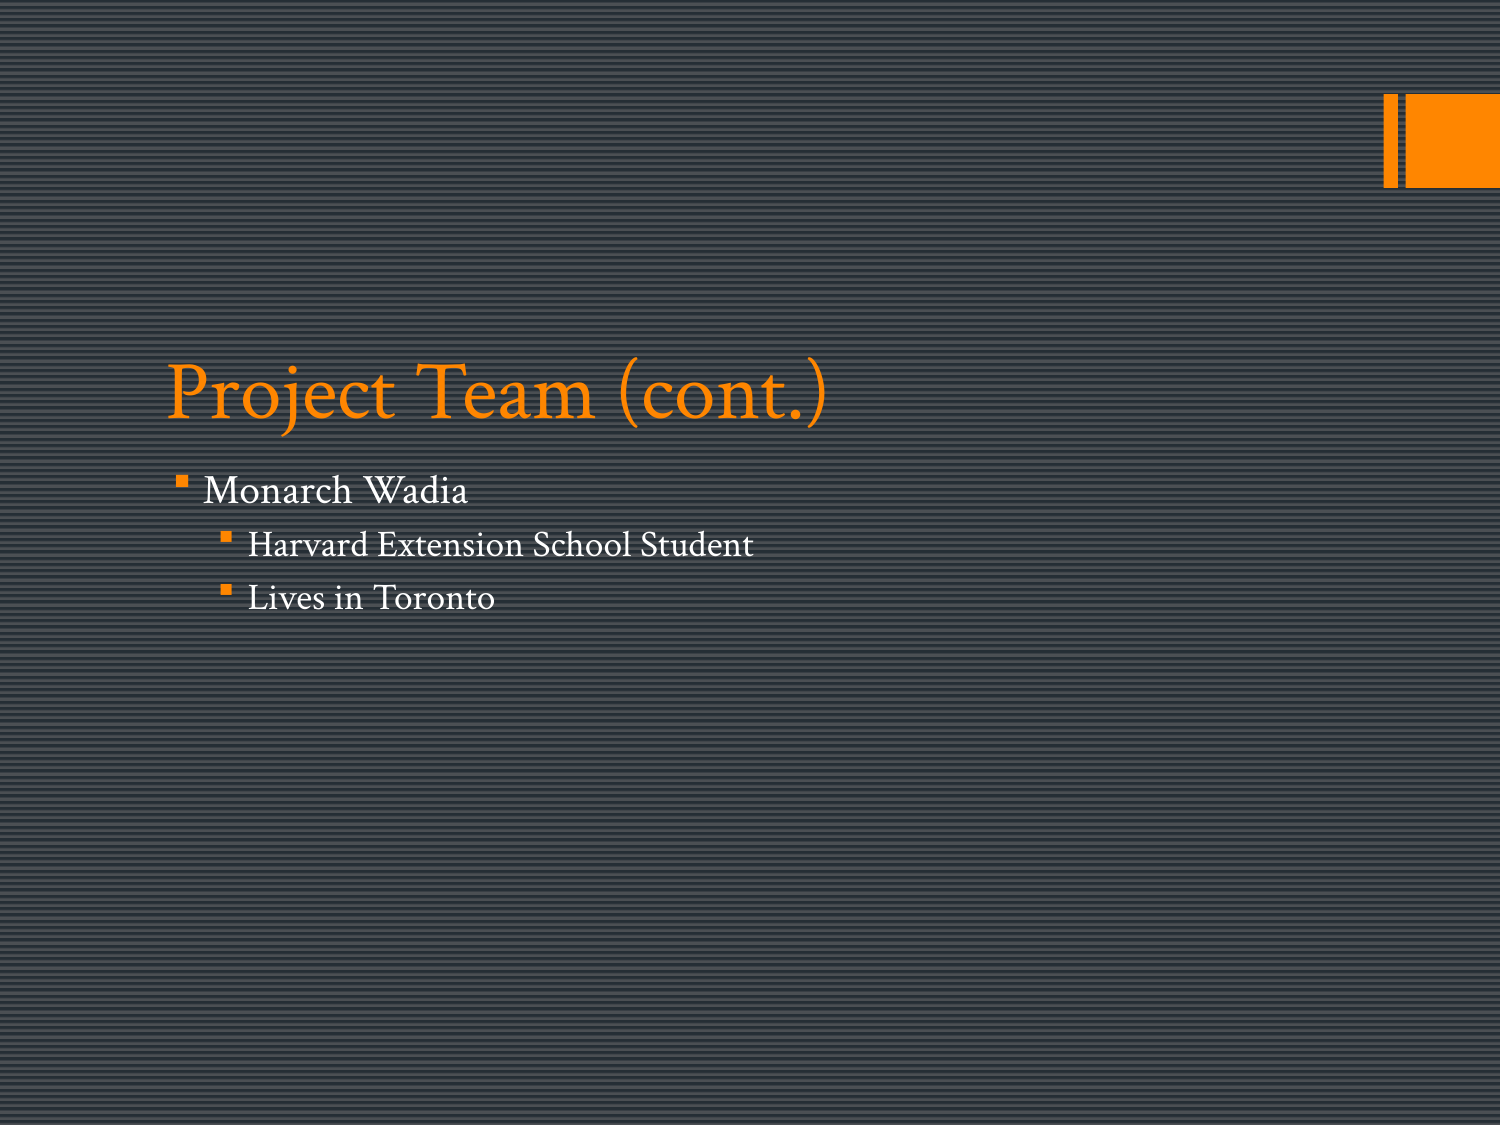

# Project Team (cont.)
Monarch Wadia
Harvard Extension School Student
Lives in Toronto